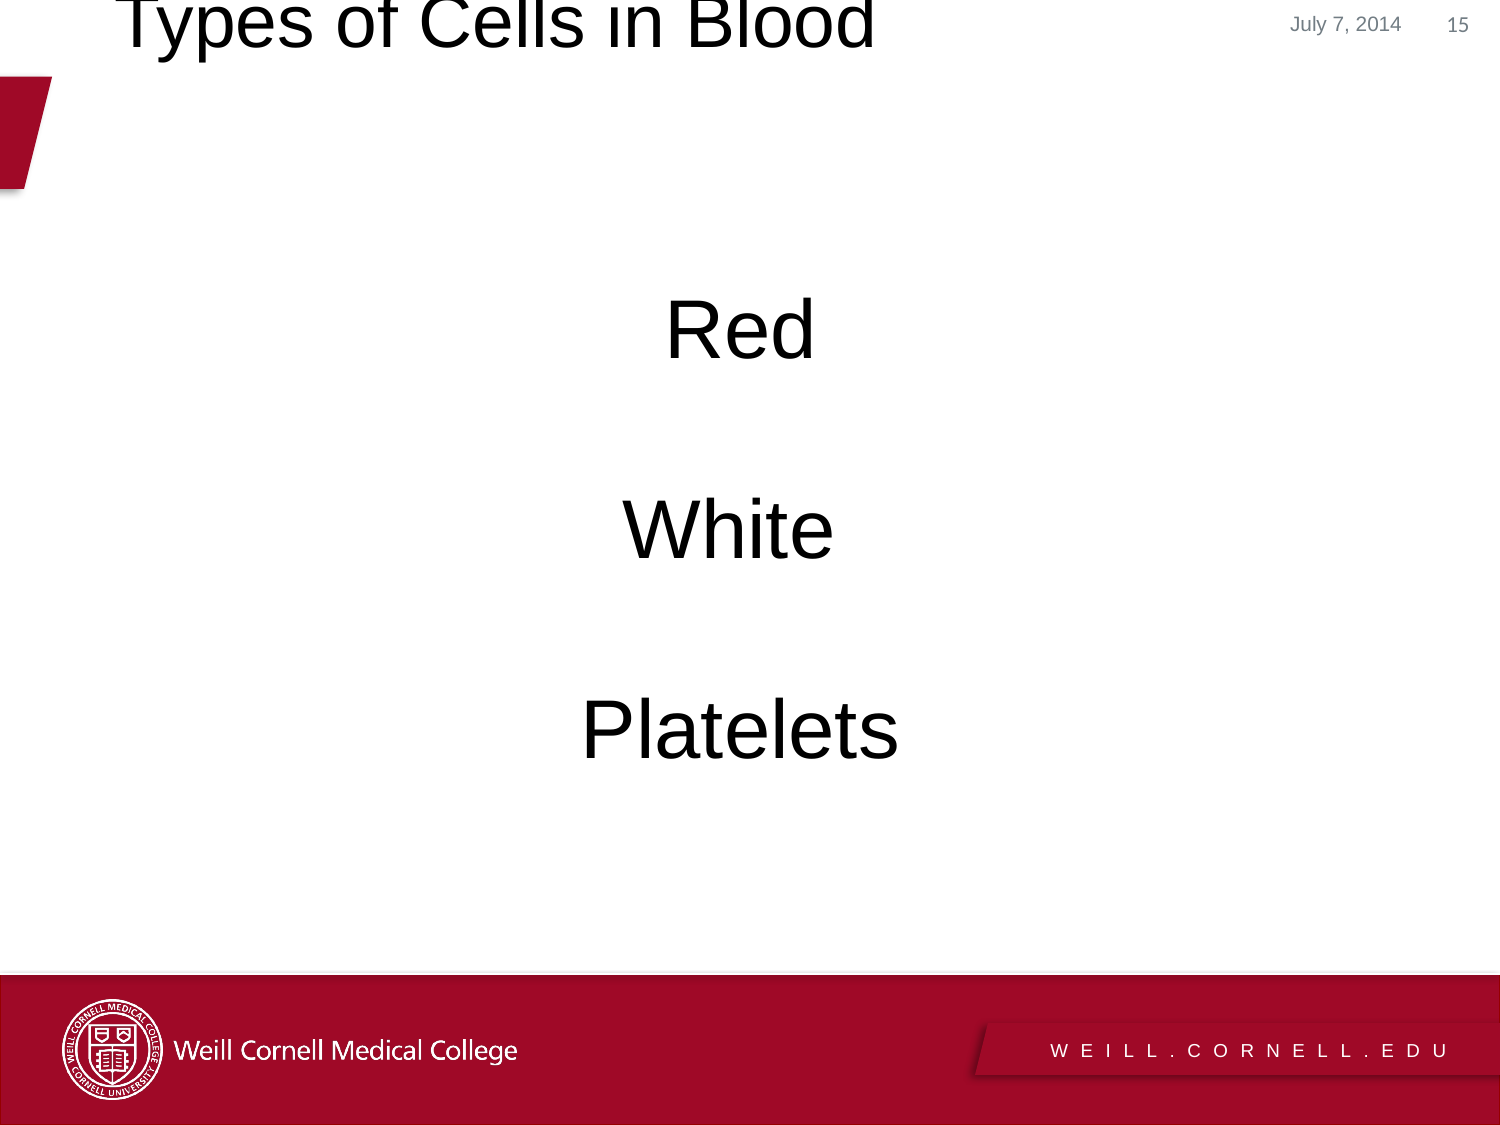

July 7, 2014
15
Types of Cells in Blood

Red

White

Platelets